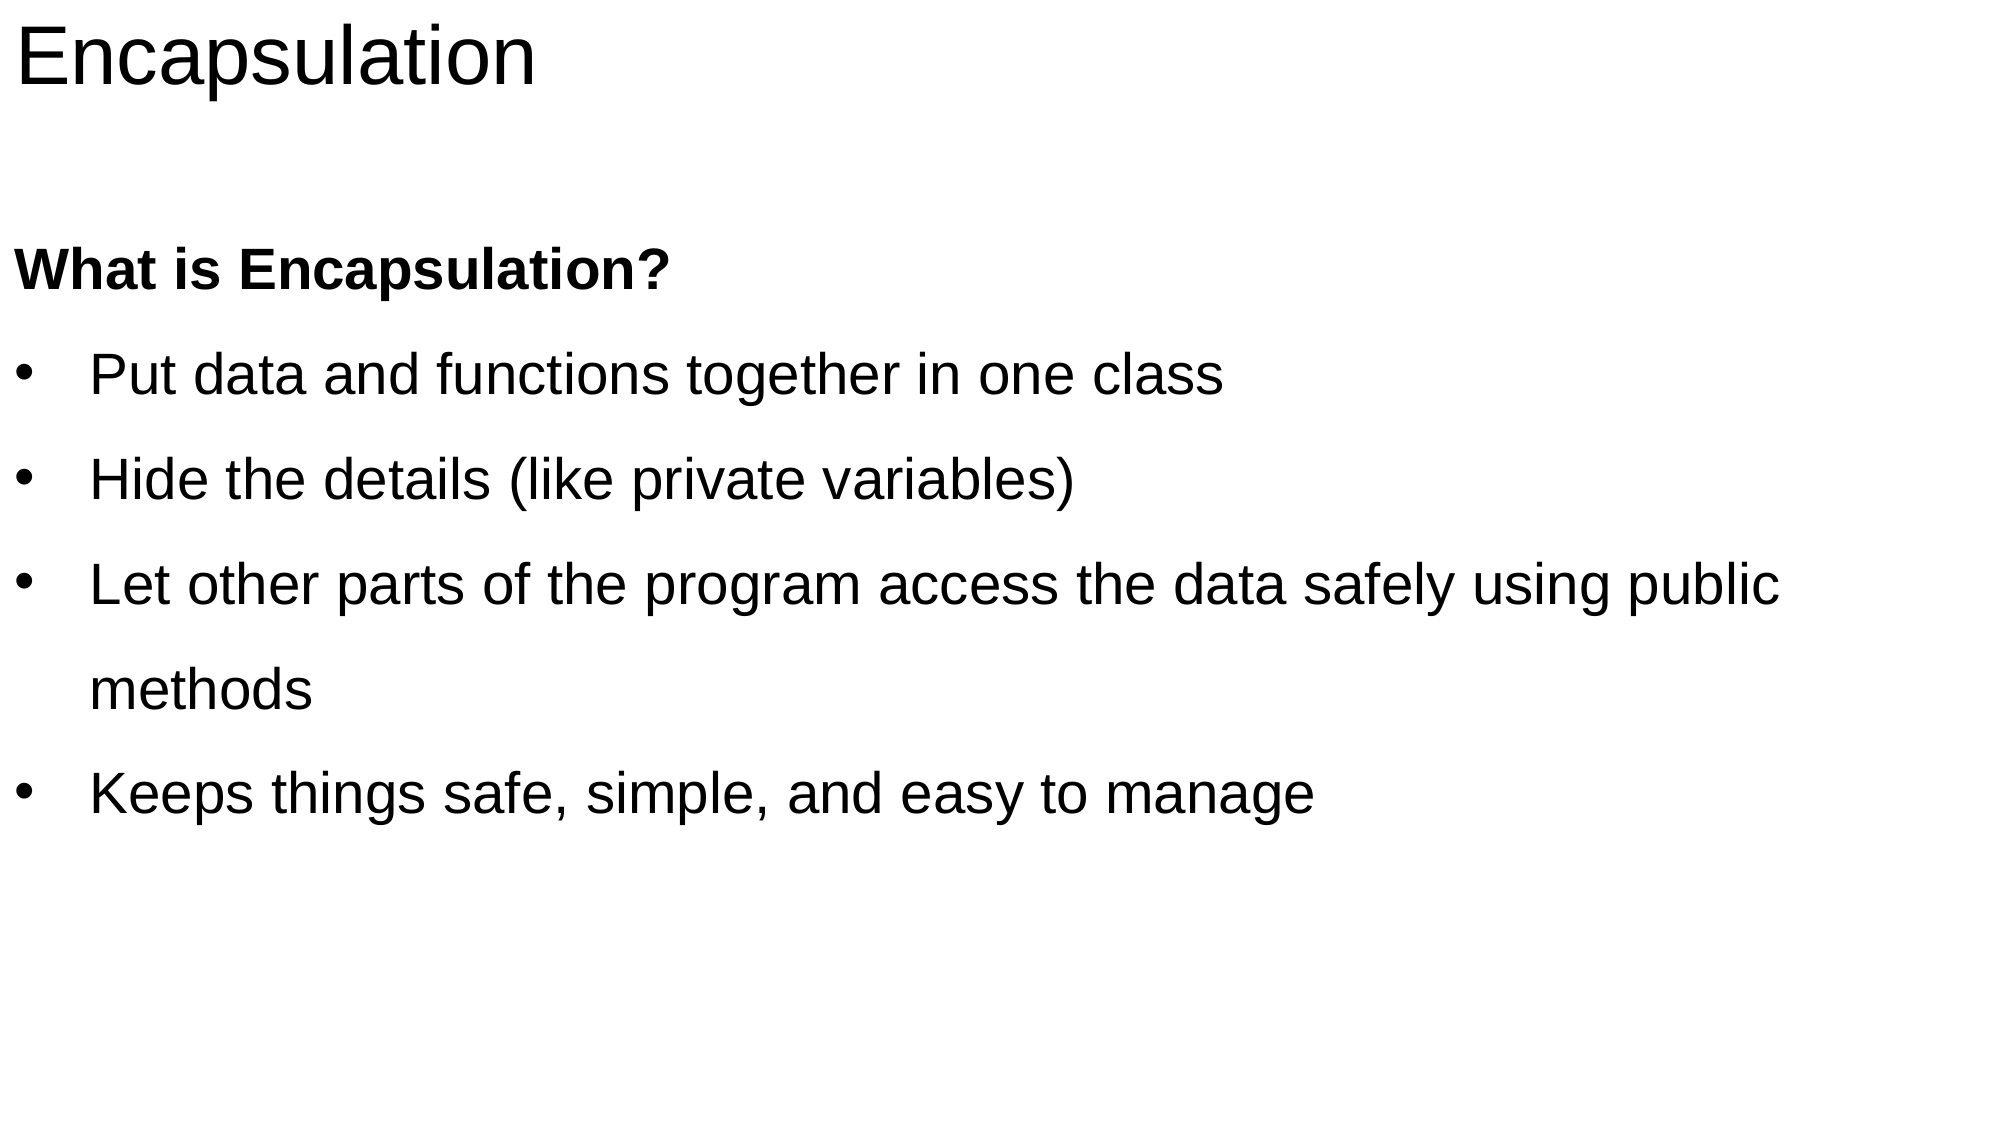

# Encapsulation
What is Encapsulation?
Put data and functions together in one class
Hide the details (like private variables)
Let other parts of the program access the data safely using public methods
Keeps things safe, simple, and easy to manage